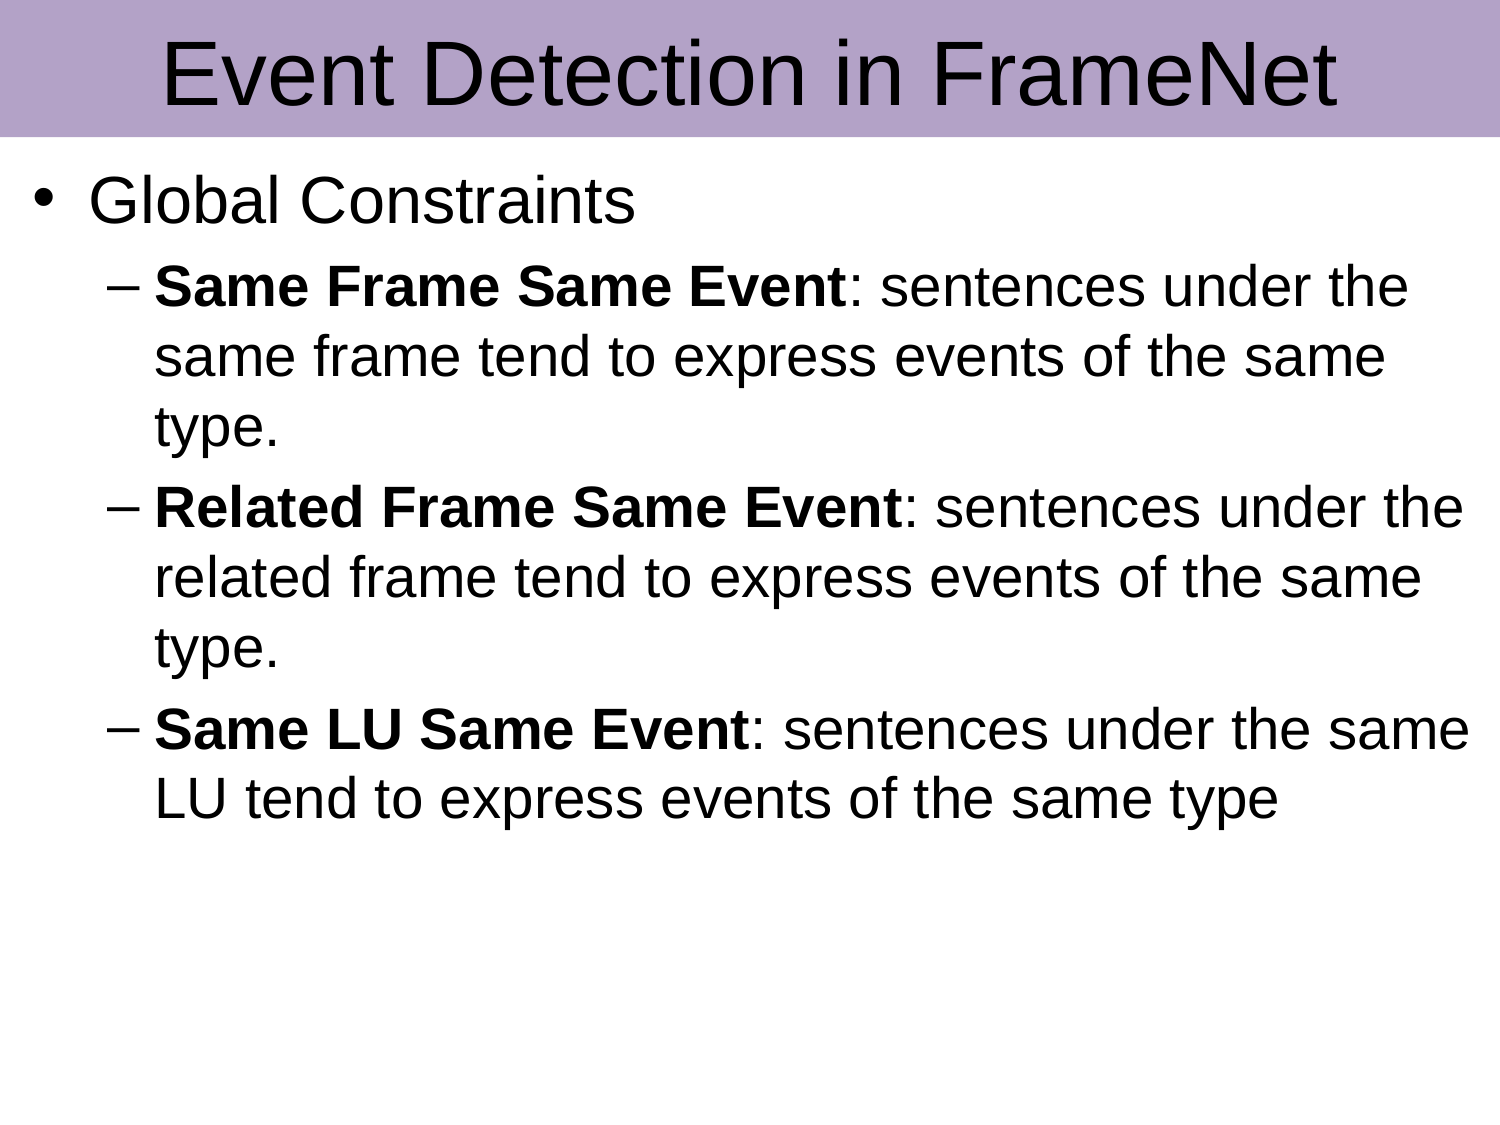

# Event Detection in FrameNet
Global Constraints
Same Frame Same Event: sentences under the same frame tend to express events of the same type.
Related Frame Same Event: sentences under the related frame tend to express events of the same type.
Same LU Same Event: sentences under the same LU tend to express events of the same type